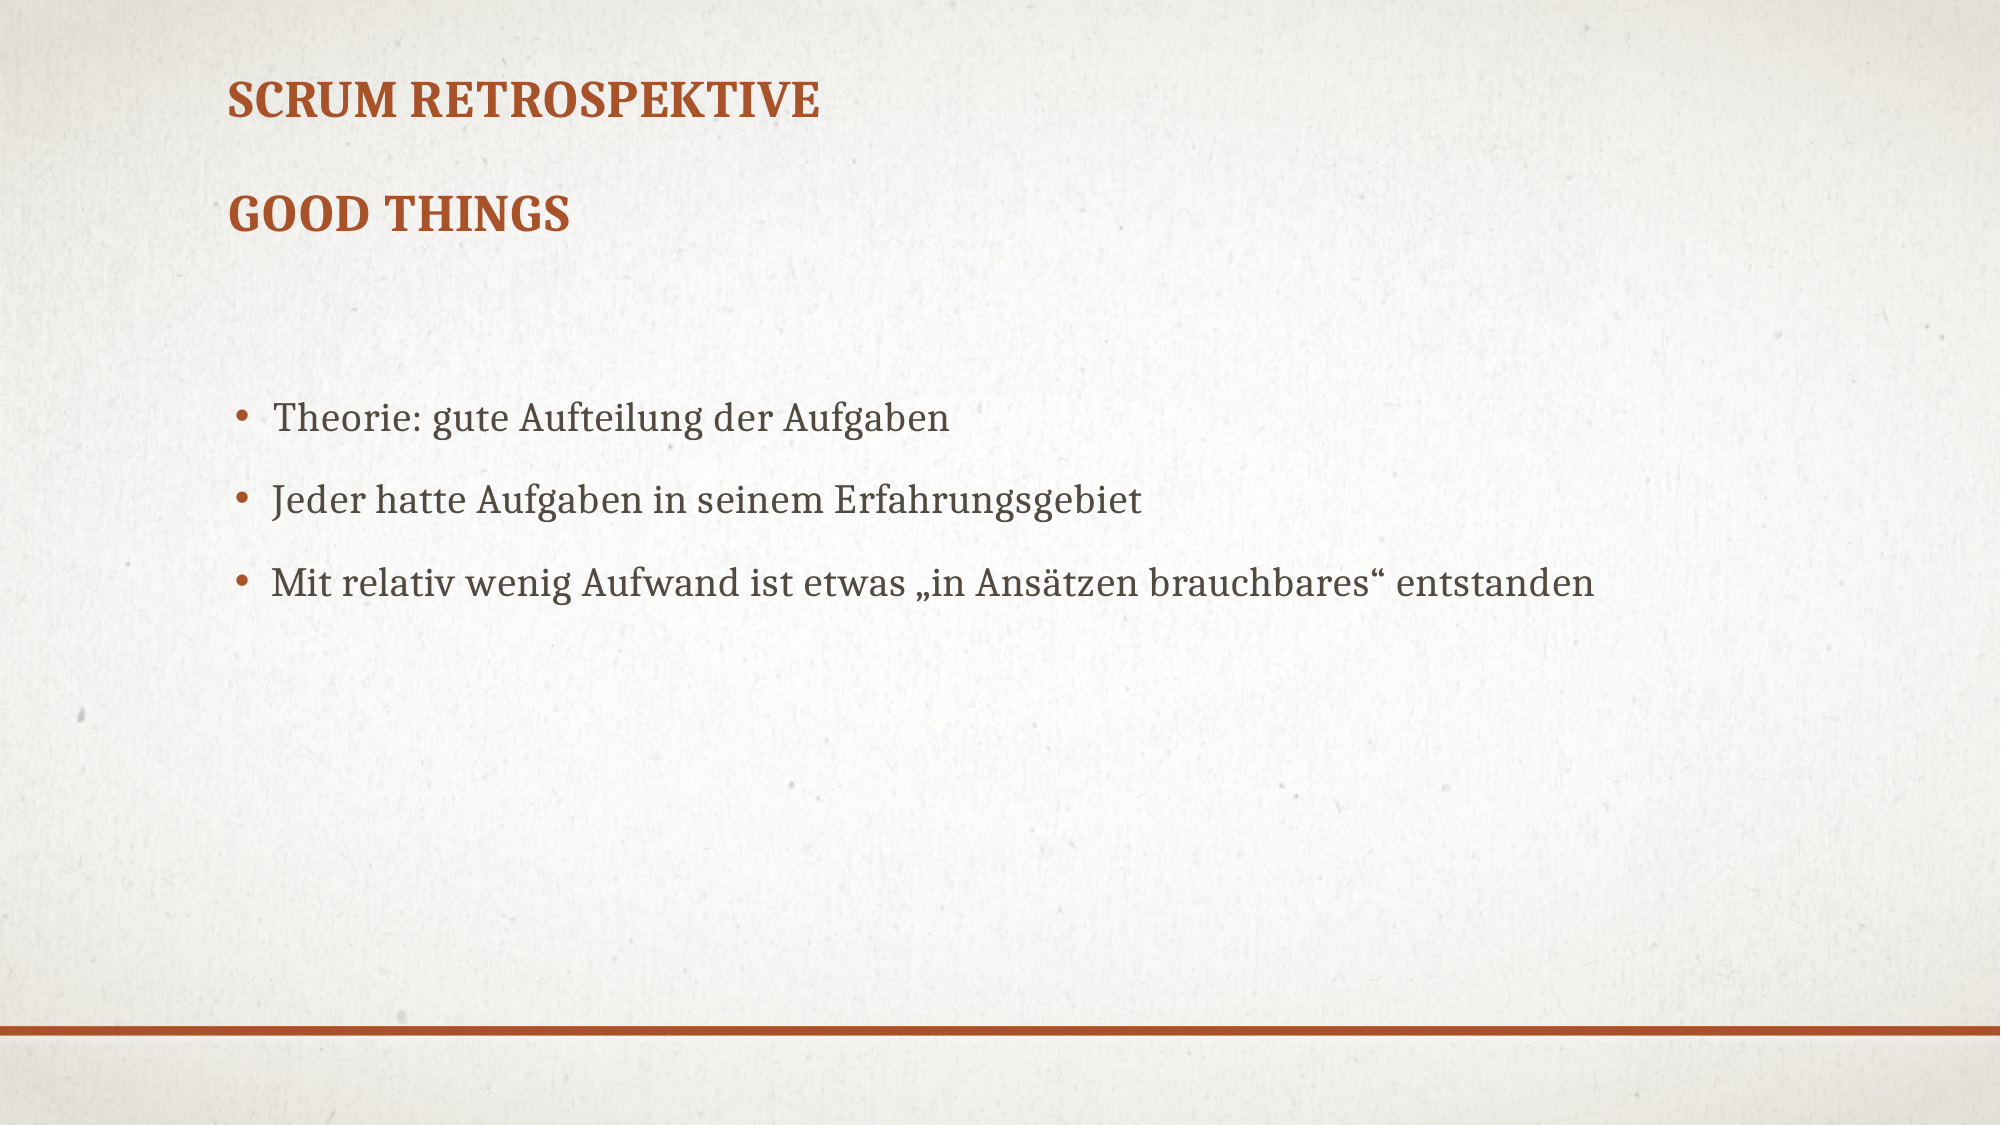

# SCRUM Retrospektive Good things

Theorie: gute Aufteilung der Aufgaben
Jeder hatte Aufgaben in seinem Erfahrungsgebiet
Mit relativ wenig Aufwand ist etwas „in Ansätzen brauchbares“ entstanden